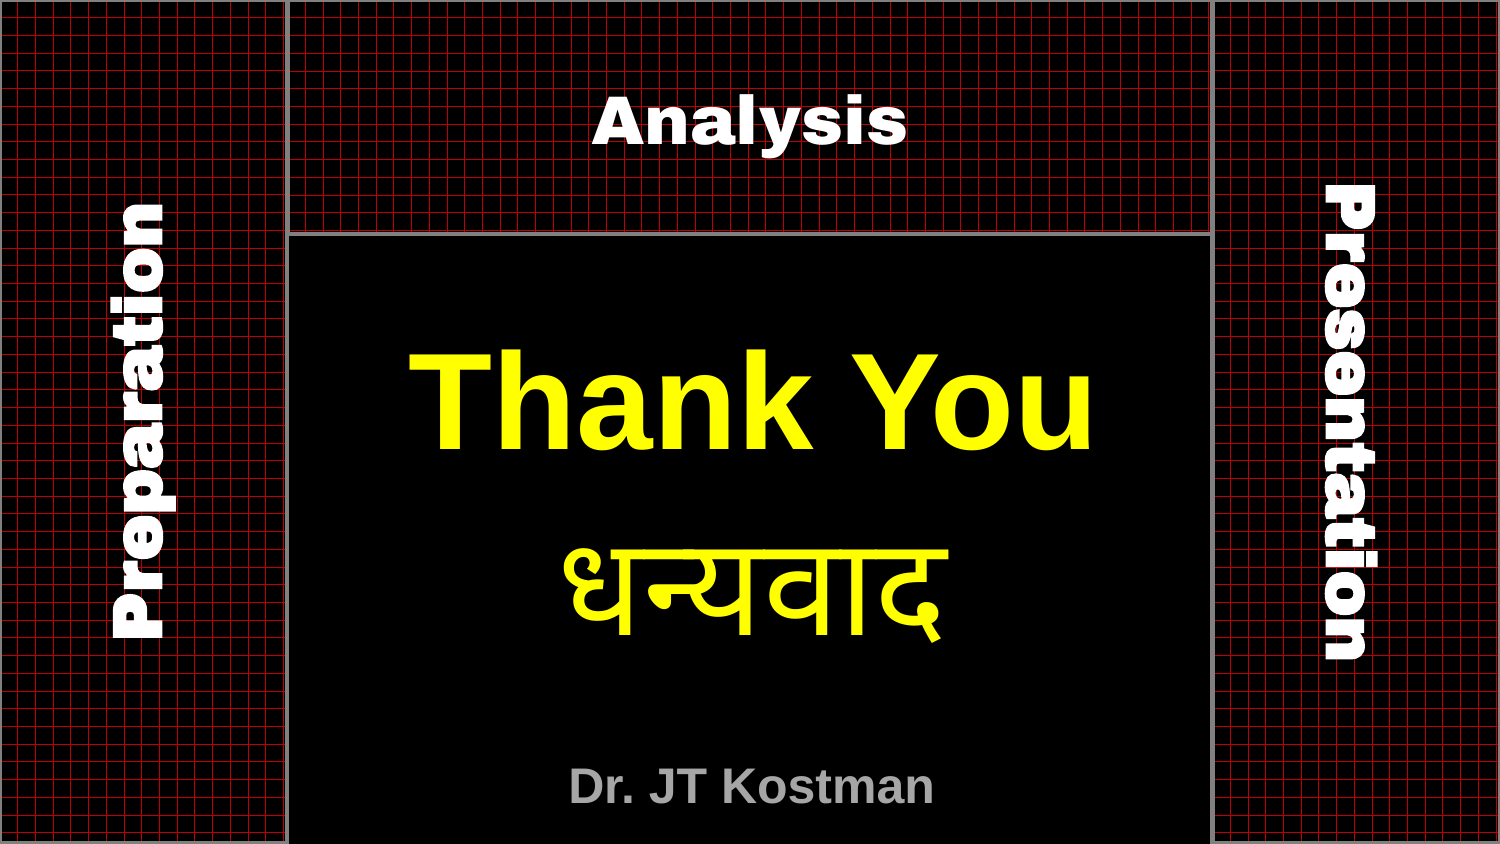

Preparation
Analysis

Presentation
Thank You
धन्यवाद
Dr. JT Kostman